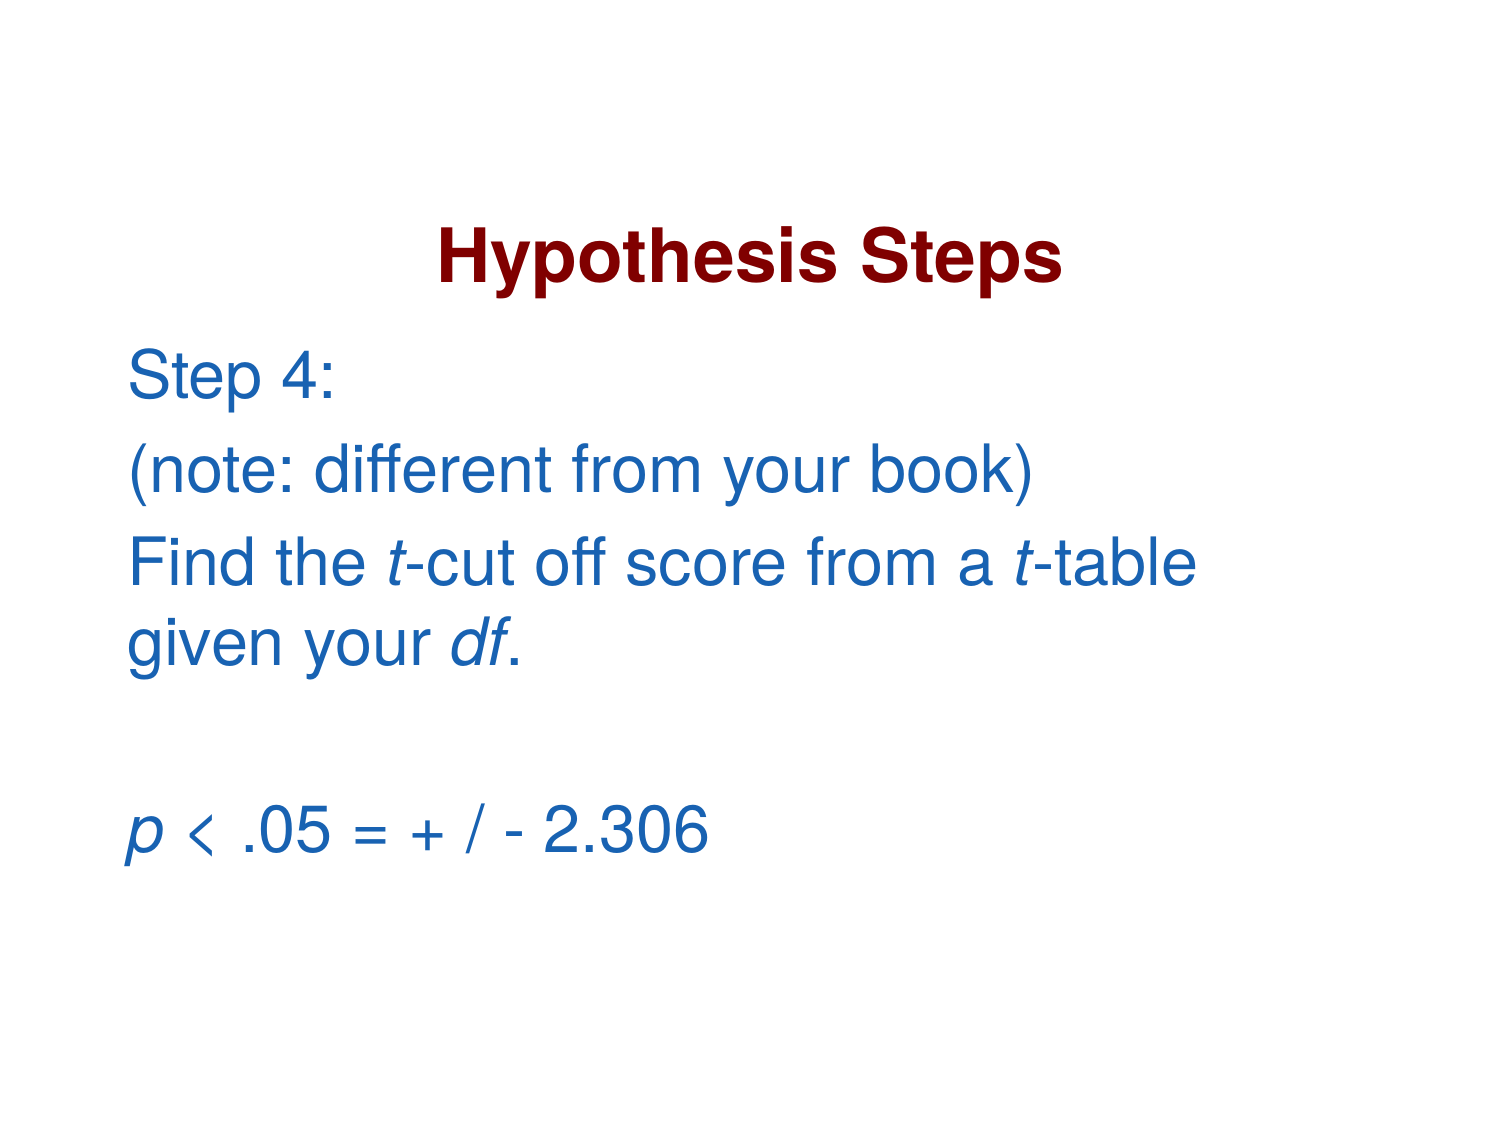

# Hypothesis Steps
Step 4:
(note: different from your book)
Find the t-cut off score from a t-table given your df.

p < .05 = + / - 2.306